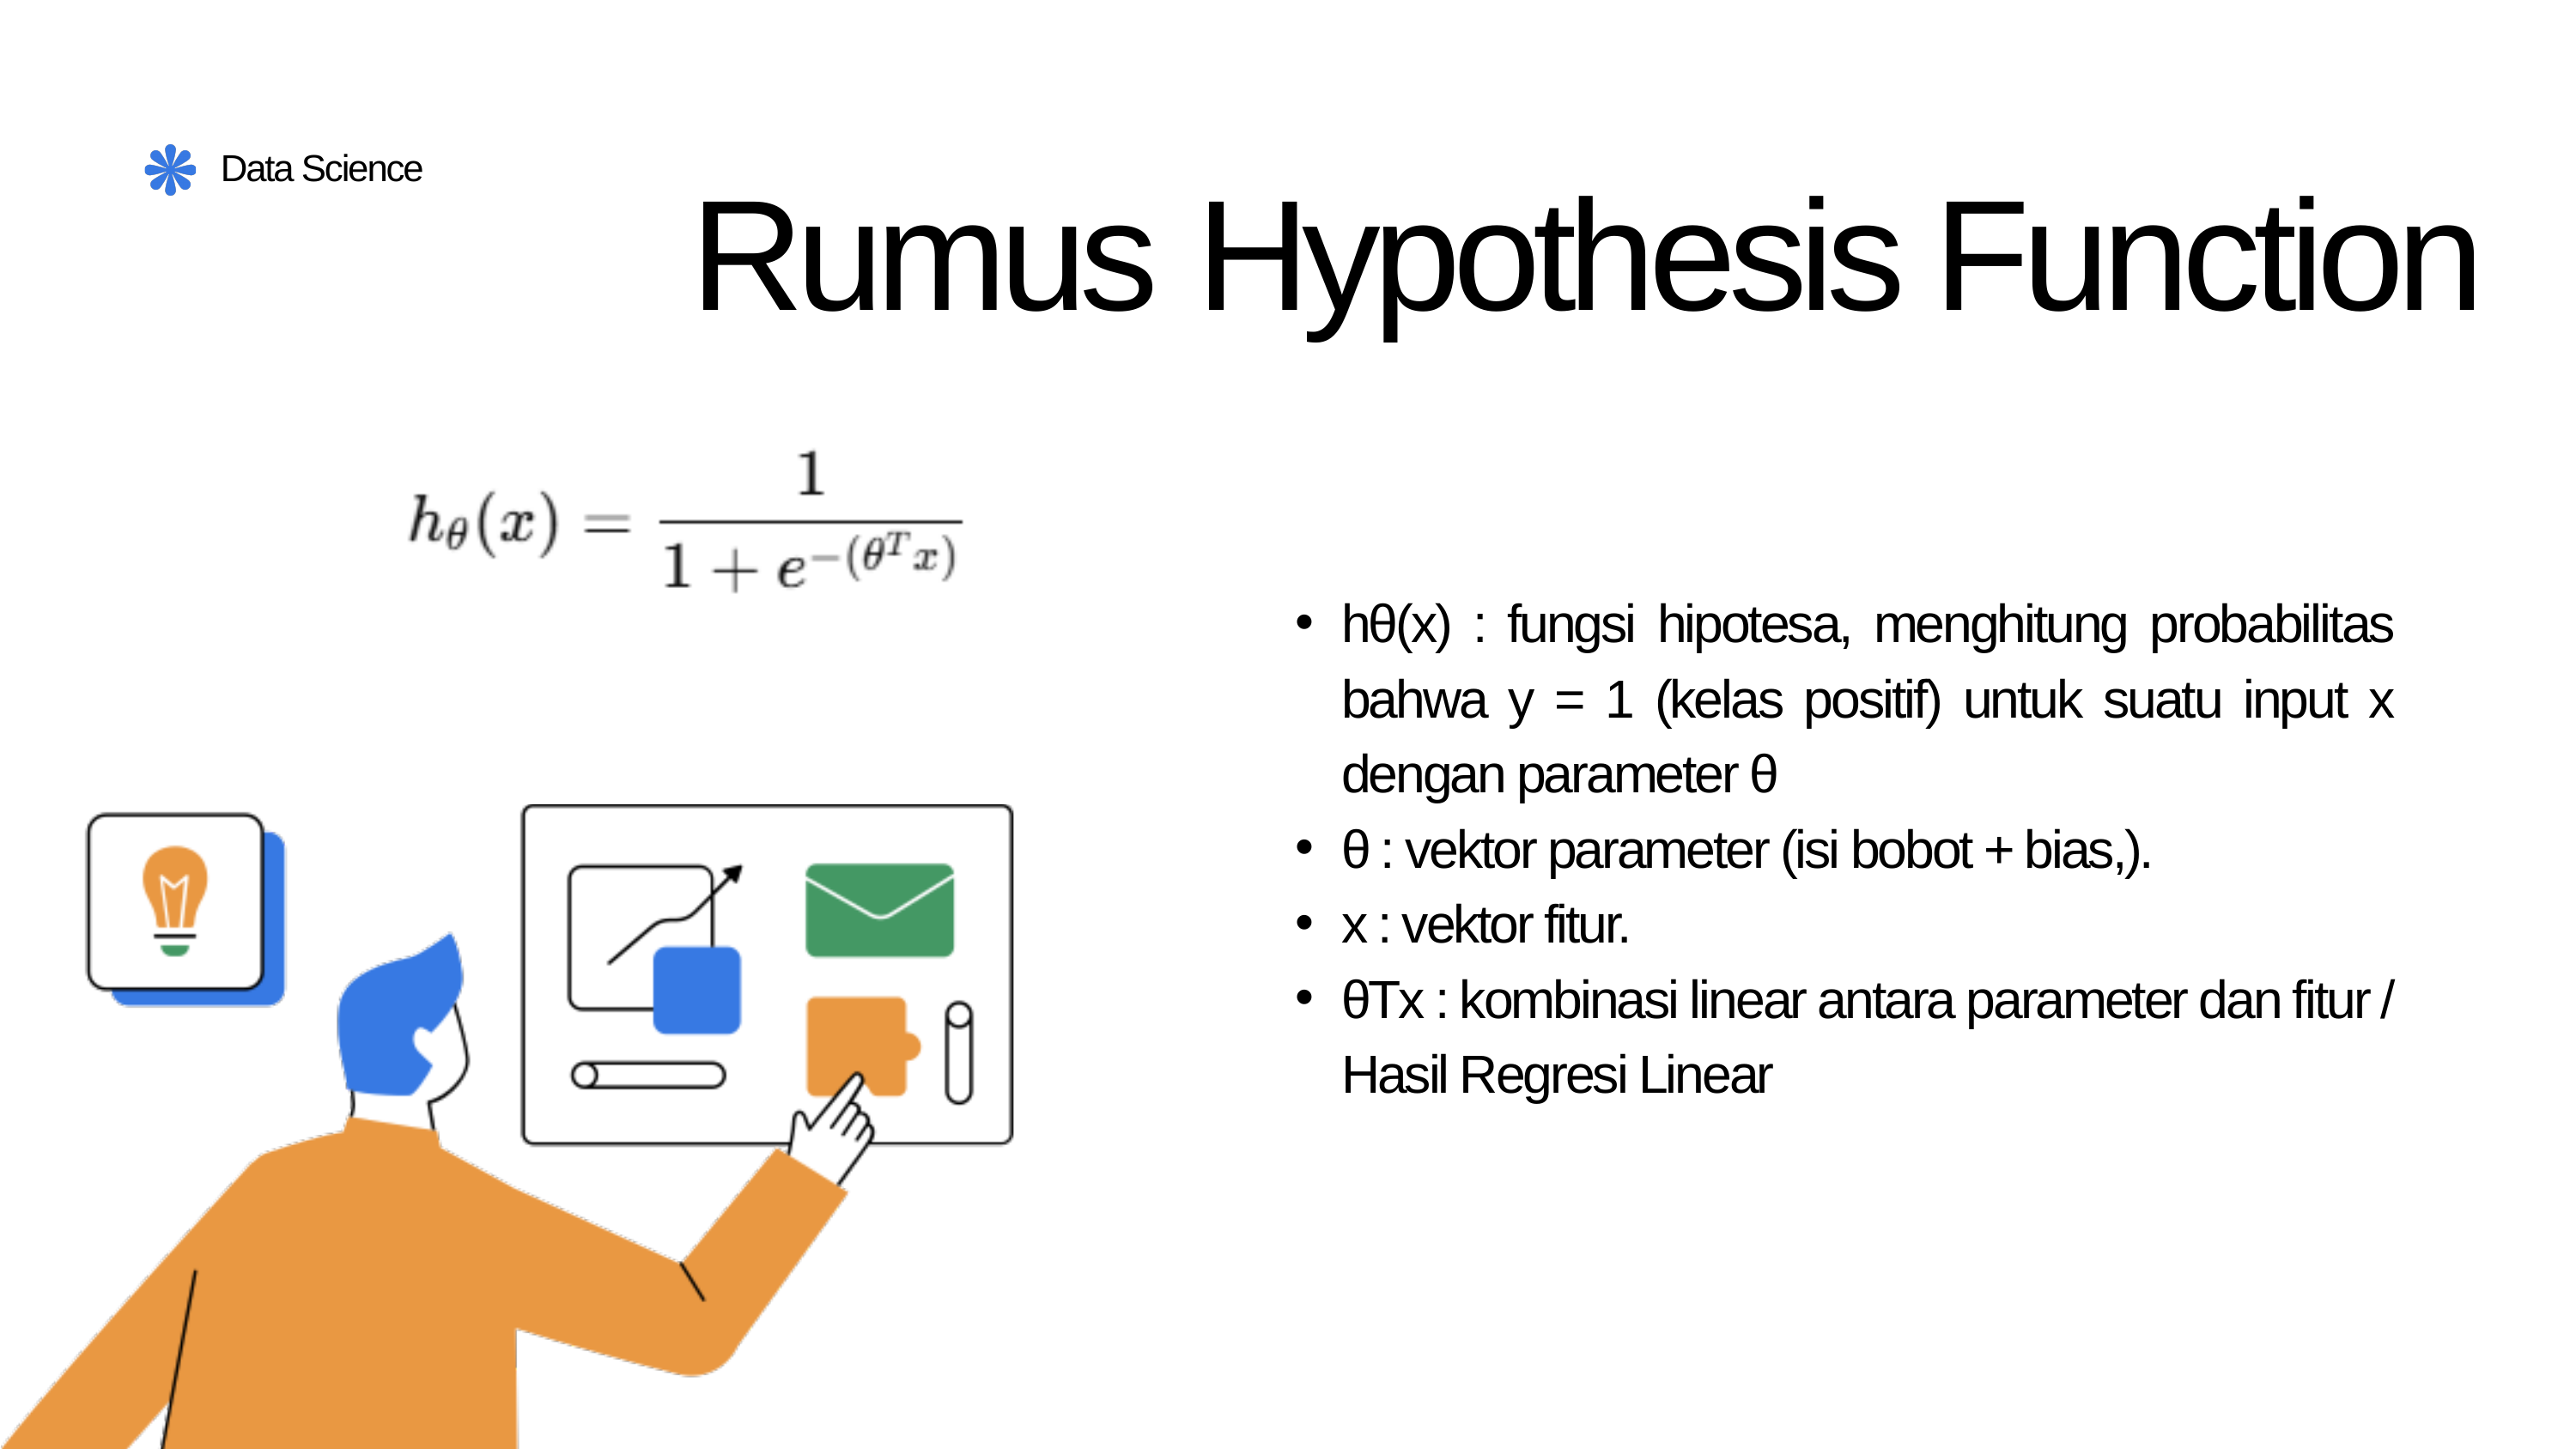

Data Science
Rumus
Hypothesis Function

hθ​(x) : fungsi hipotesa, menghitung probabilitas bahwa y = 1 (kelas positif) untuk suatu input x dengan parameter θ
θ : vektor parameter (isi bobot + bias,).
x : vektor fitur.
θTx : kombinasi linear antara parameter dan fitur / Hasil Regresi Linear